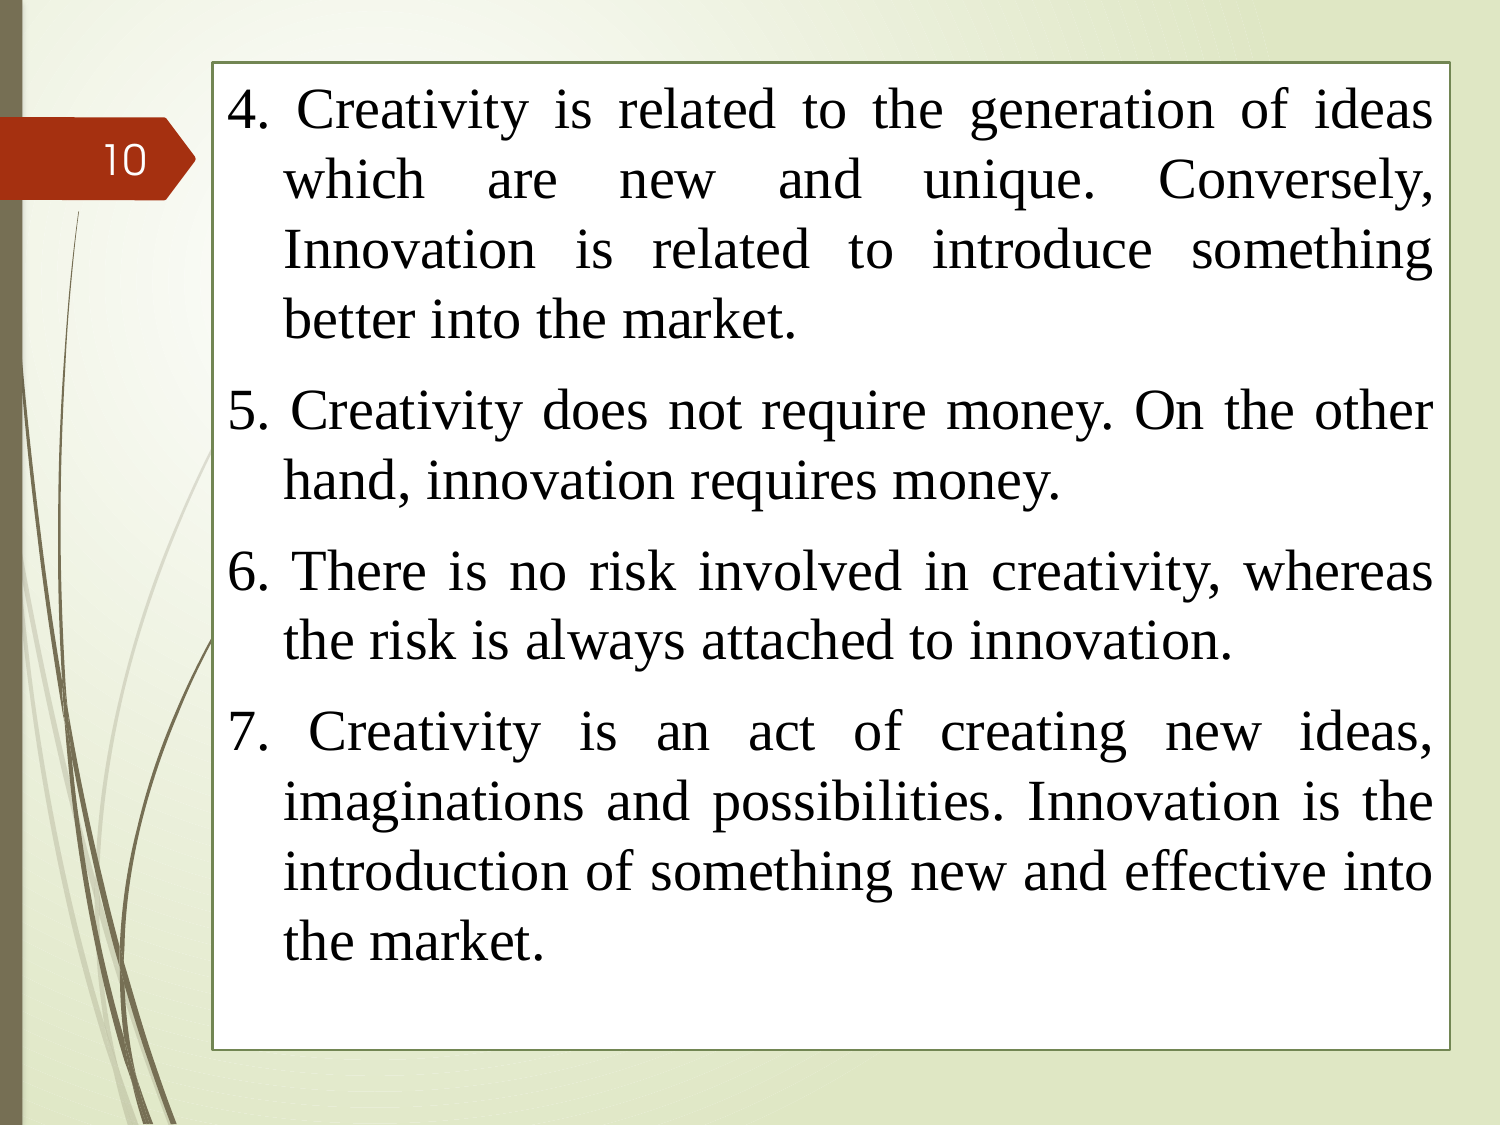

4. Creativity is related to the generation of ideas which are new and unique. Conversely, Innovation is related to introduce something better into the market.
5. Creativity does not require money. On the other hand, innovation requires money.
6. There is no risk involved in creativity, whereas the risk is always attached to innovation.
7. Creativity is an act of creating new ideas, imaginations and possibilities. Innovation is the introduction of something new and effective into the market.
10